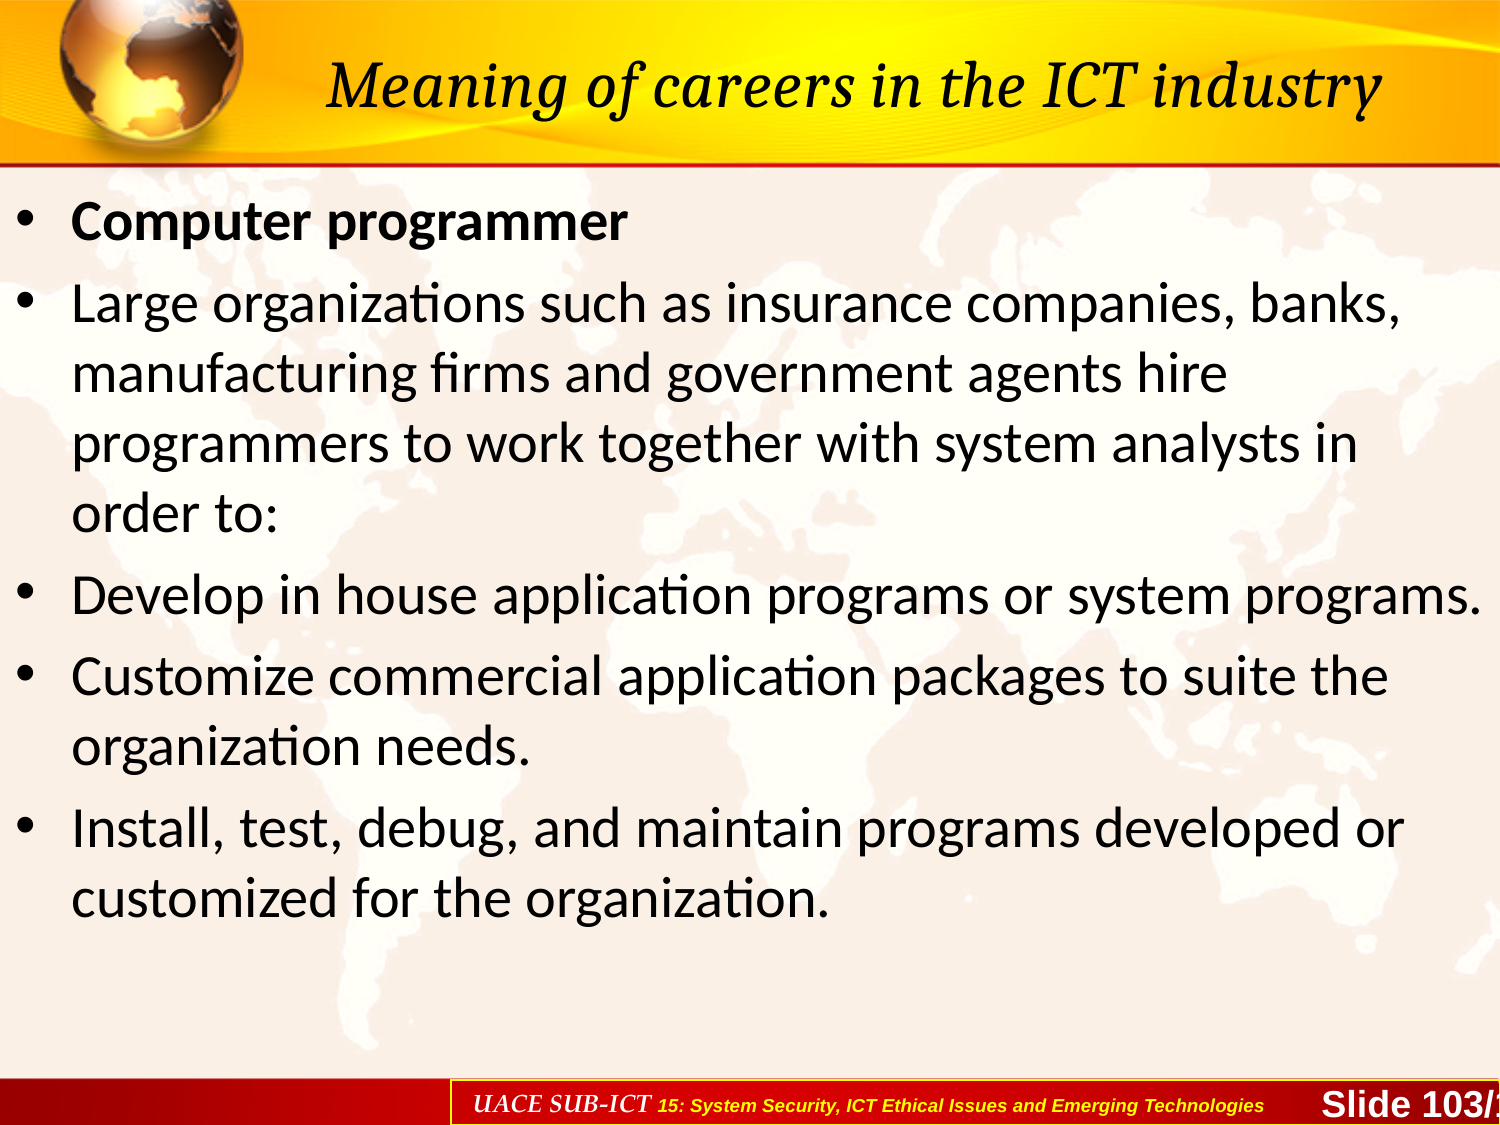

# Meaning of careers in the ICT industry
Computer programmer
Large organizations such as insurance companies, banks, manufacturing firms and government agents hire programmers to work together with system analysts in order to:
Develop in house application programs or system programs.
Customize commercial application packages to suite the organization needs.
Install, test, debug, and maintain programs developed or customized for the organization.